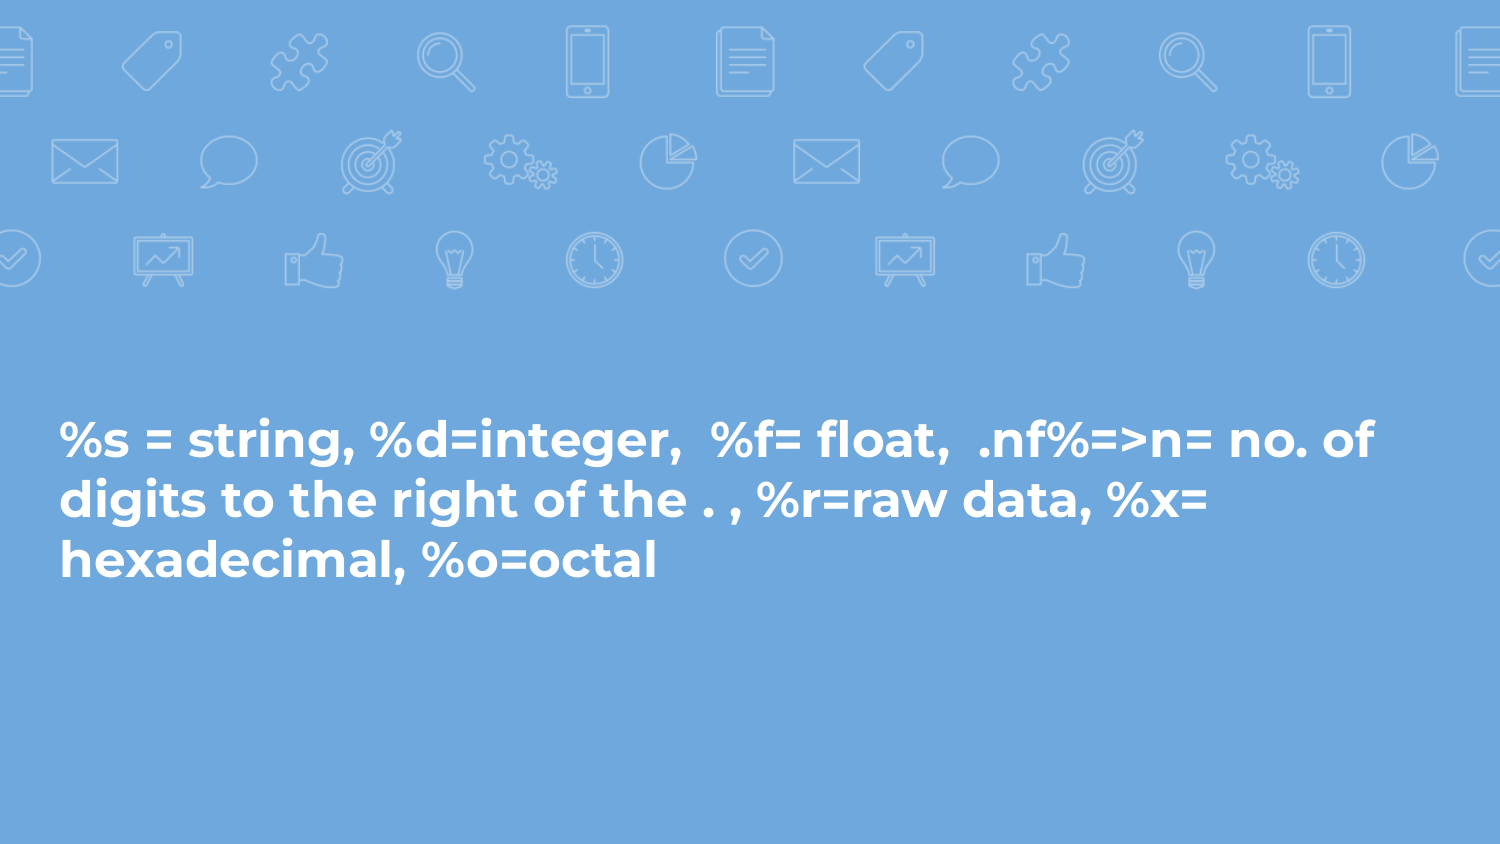

# %s = string, %d=integer,  %f= float,  .nf%=>n= no. of digits to the right of the . , %r=raw data, %x= hexadecimal, %o=octal